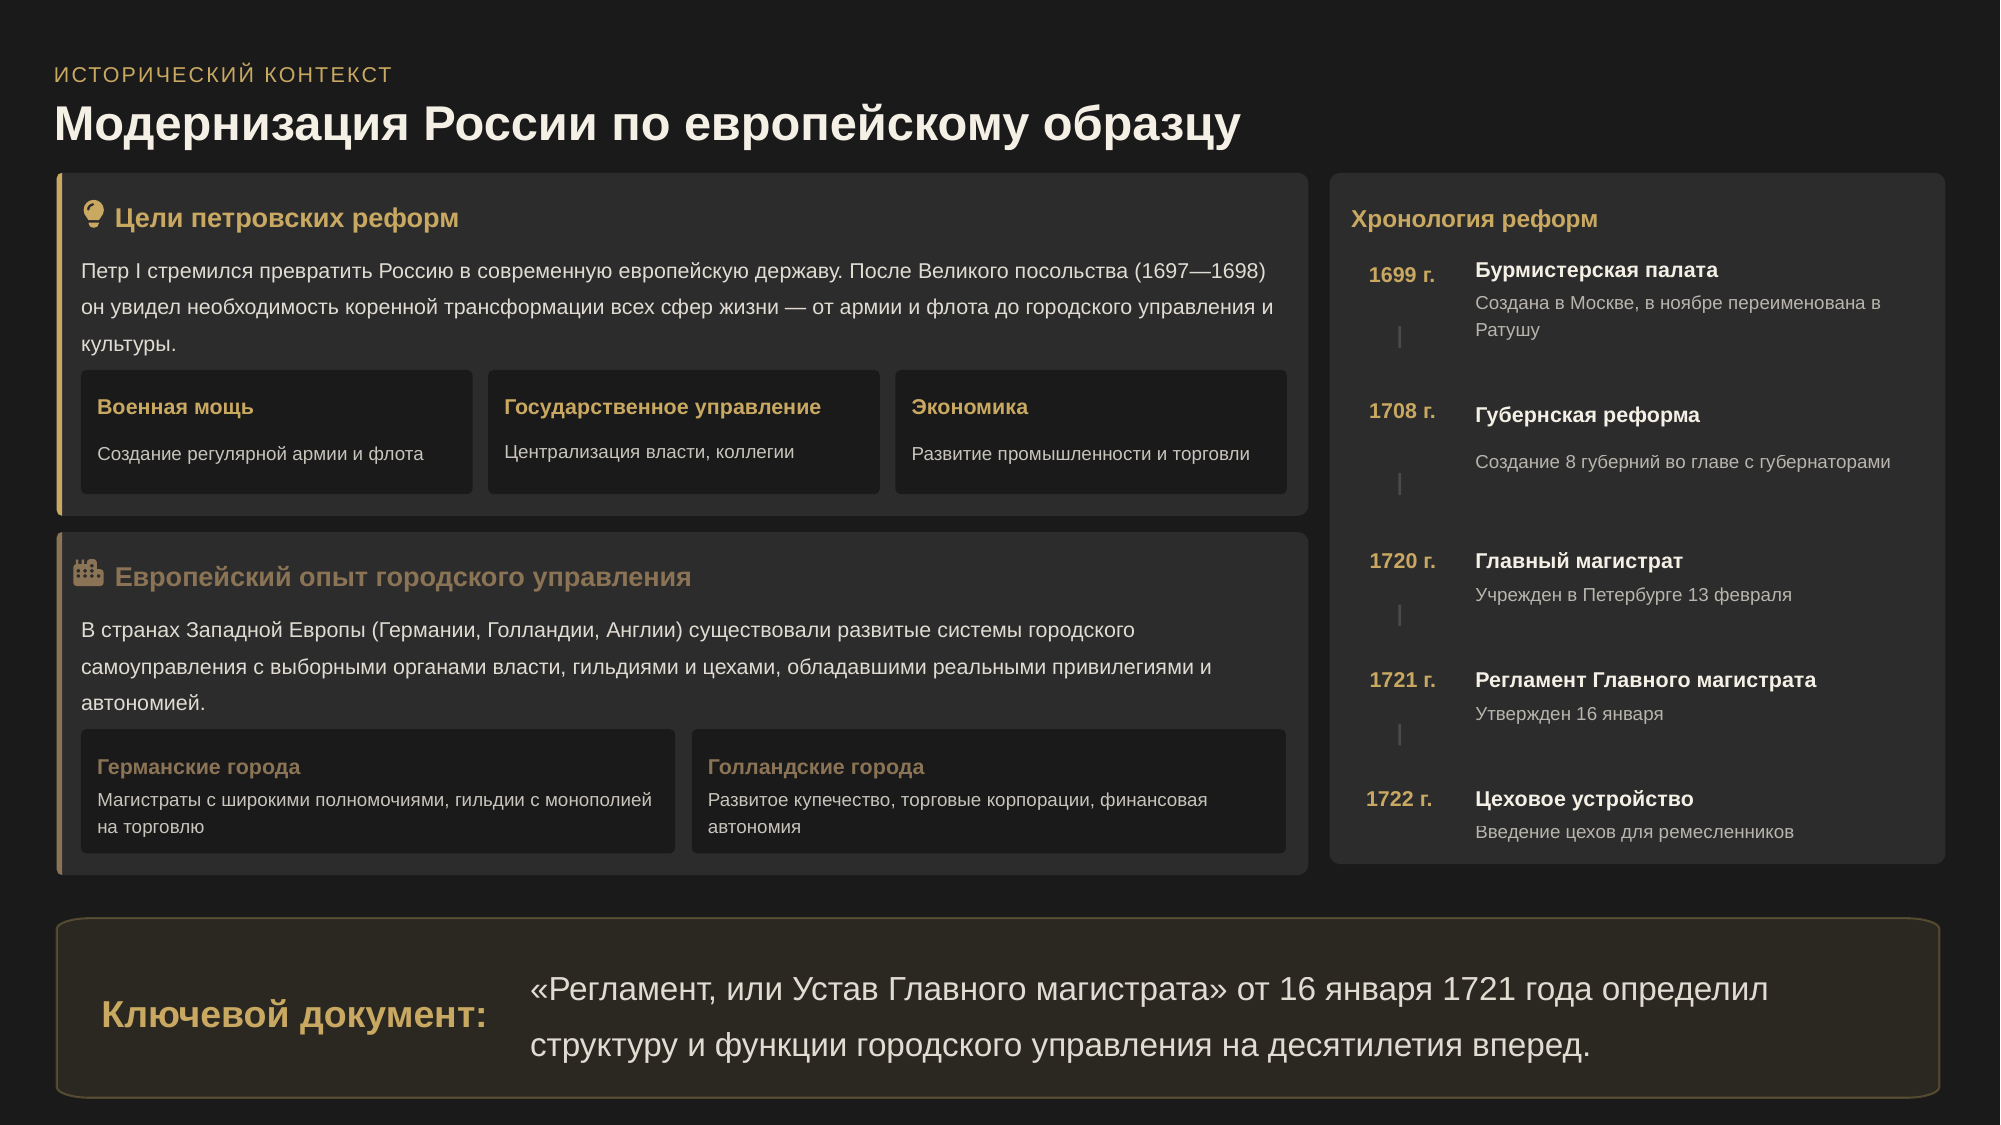

ИСТОРИЧЕСКИЙ КОНТЕКСТ
Модернизация России по европейскому образцу

Цели петровских реформ
Хронология реформ

Петр I стремился превратить Россию в современную европейскую державу. После Великого посольства (1697—1698) он увидел необходимость коренной трансформации всех сфер жизни — от армии и флота до городского управления и культуры.
Бурмистерская палата
1699 г.
Создана в Москве, в ноябре переименована в Ратушу

Военная мощь
Государственное управление
Экономика
Губернская реформа
1708 г.
Создание регулярной армии и флота
Развитие промышленности и торговли
Создание 8 губерний во главе с губернаторами
Централизация власти, коллегии

1720 г.
Главный магистрат
Европейский опыт городского управления

Учрежден в Петербурге 13 февраля

В странах Западной Европы (Германии, Голландии, Англии) существовали развитые системы городского самоуправления с выборными органами власти, гильдиями и цехами, обладавшими реальными привилегиями и автономией.
1721 г.
Регламент Главного магистрата
Утвержден 16 января

Германские города
Голландские города
1722 г.
Цеховое устройство
Магистраты с широкими полномочиями, гильдии с монополией на торговлю
Развитое купечество, торговые корпорации, финансовая автономия
Введение цехов для ремесленников

«Регламент, или Устав Главного магистрата» от 16 января 1721 года определил структуру и функции городского управления на десятилетия вперед.
Ключевой документ: